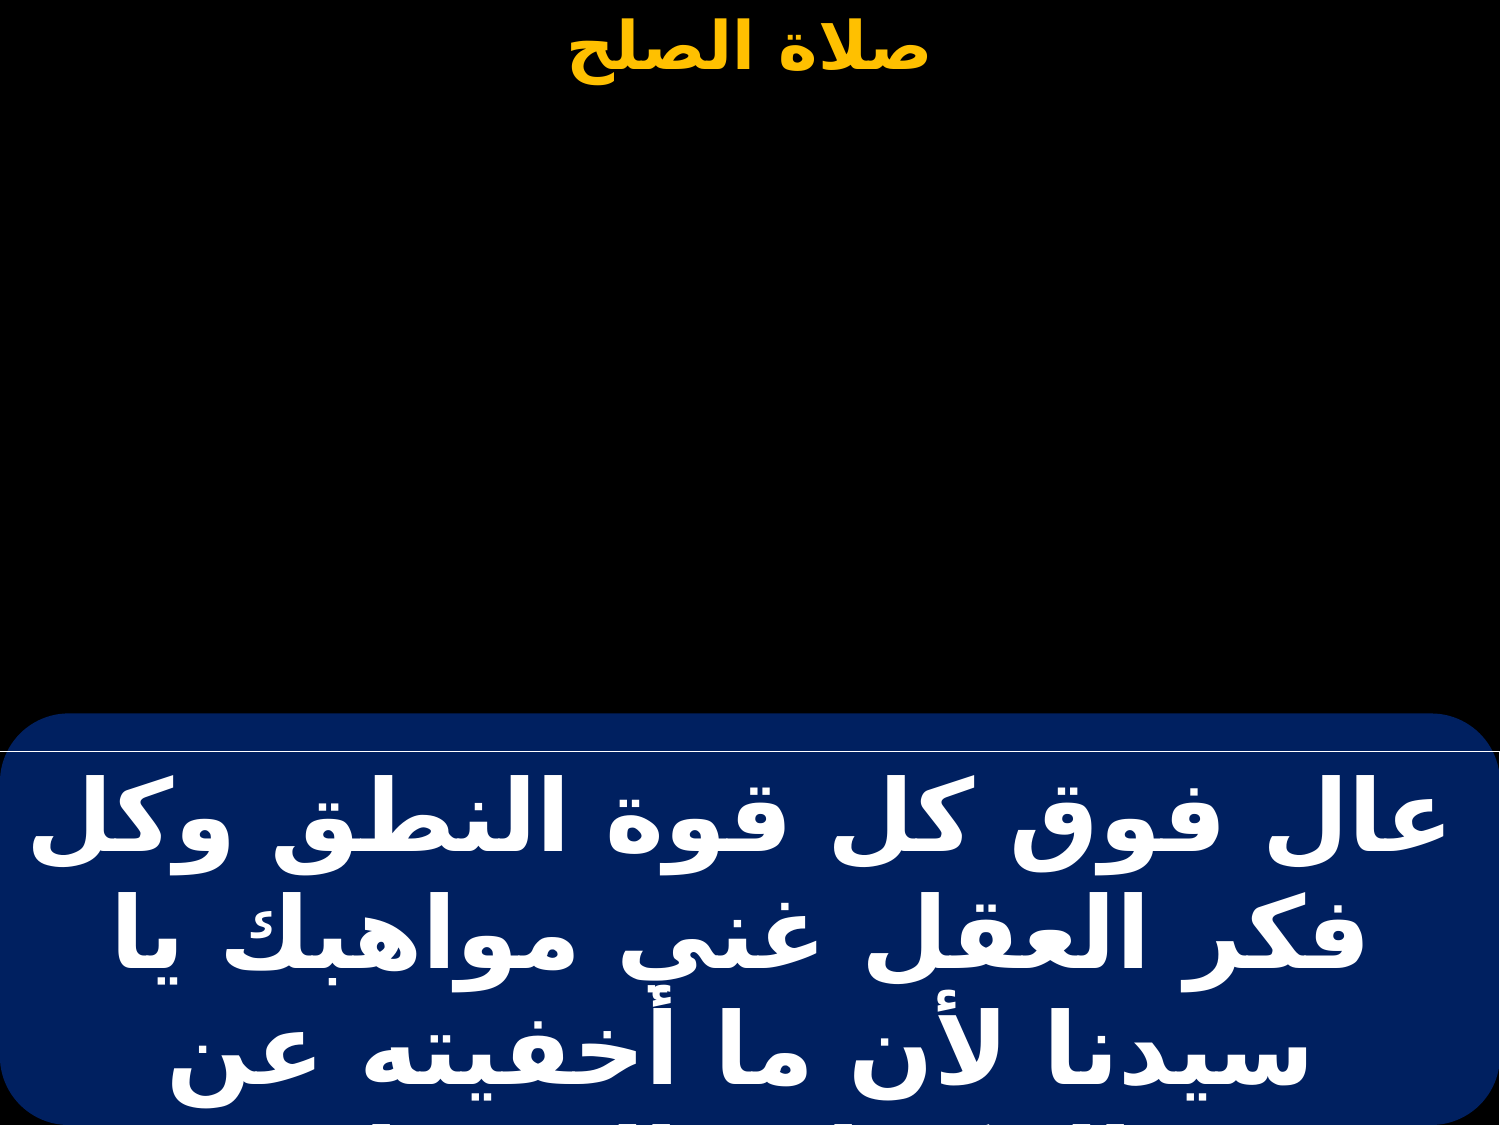

| عال فوق كل قوة النطق وكل فكر العقل غني مواهبك يا سيدنا لأن ما أخفيته عن الحكماء والفهماء |
| --- |